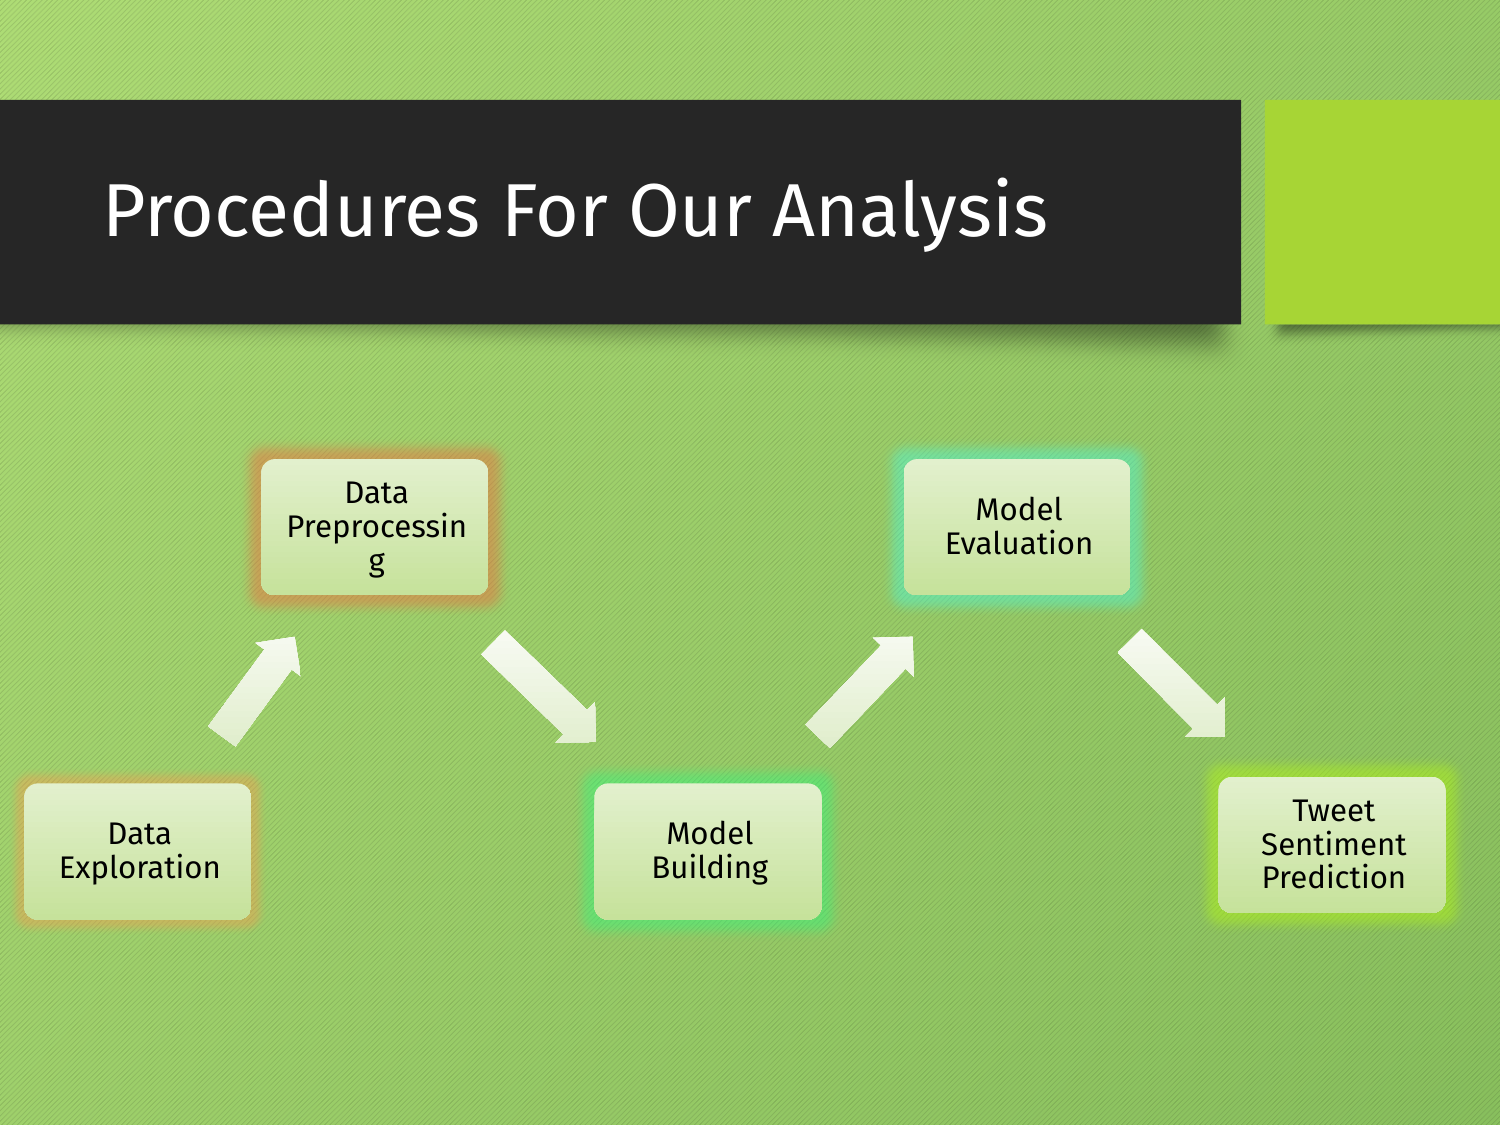

# Procedures For Our Analysis
Data Exploration

Data Preprocessing

Model Building

Model Evaluation

Tweet Sentiment Prediction